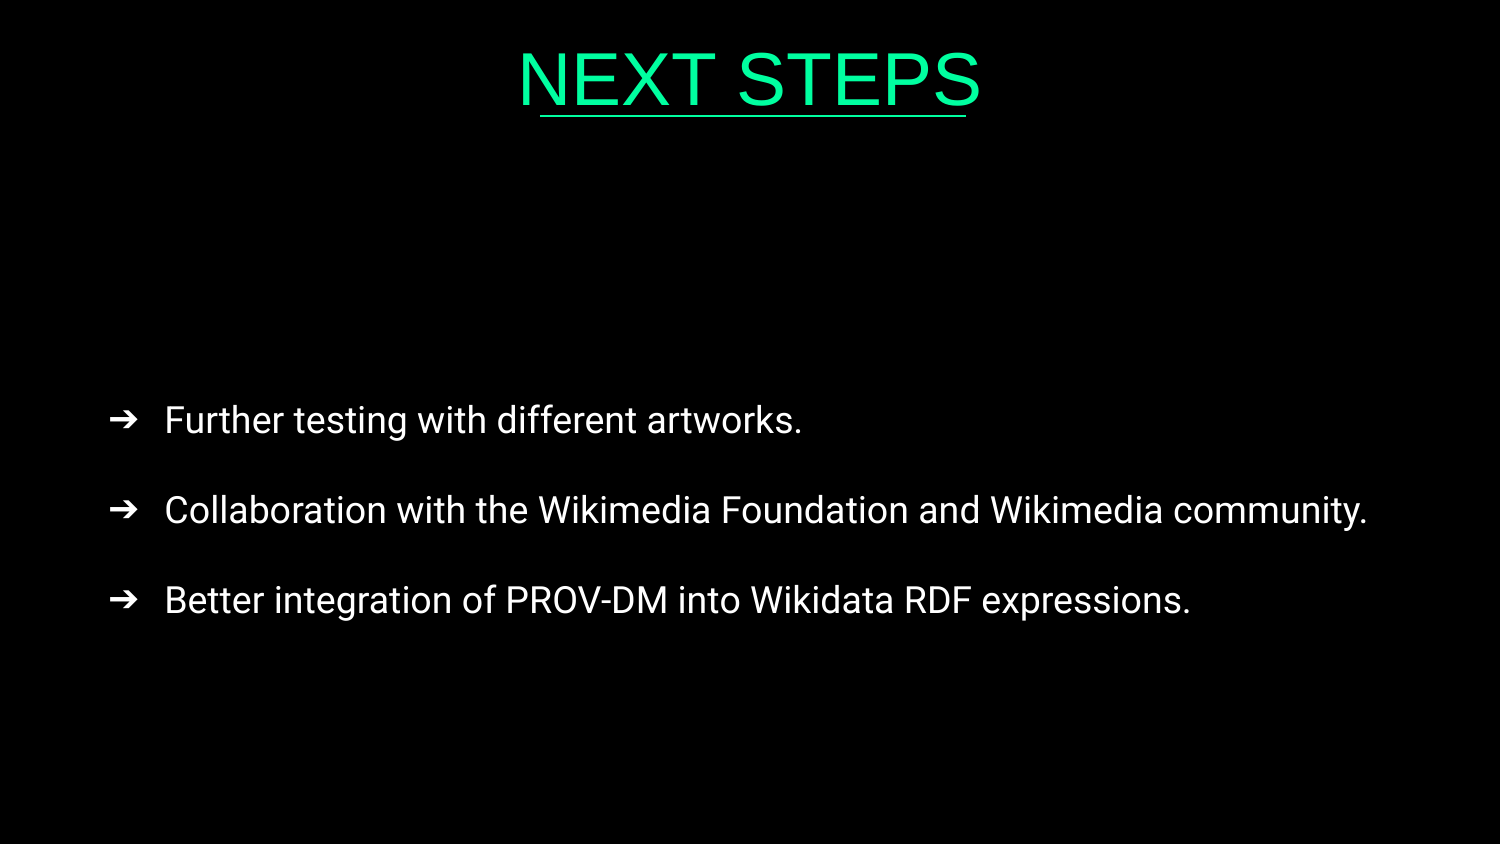

NEXT STEPS
Further testing with different artworks.
Collaboration with the Wikimedia Foundation and Wikimedia community.
Better integration of PROV-DM into Wikidata RDF expressions.